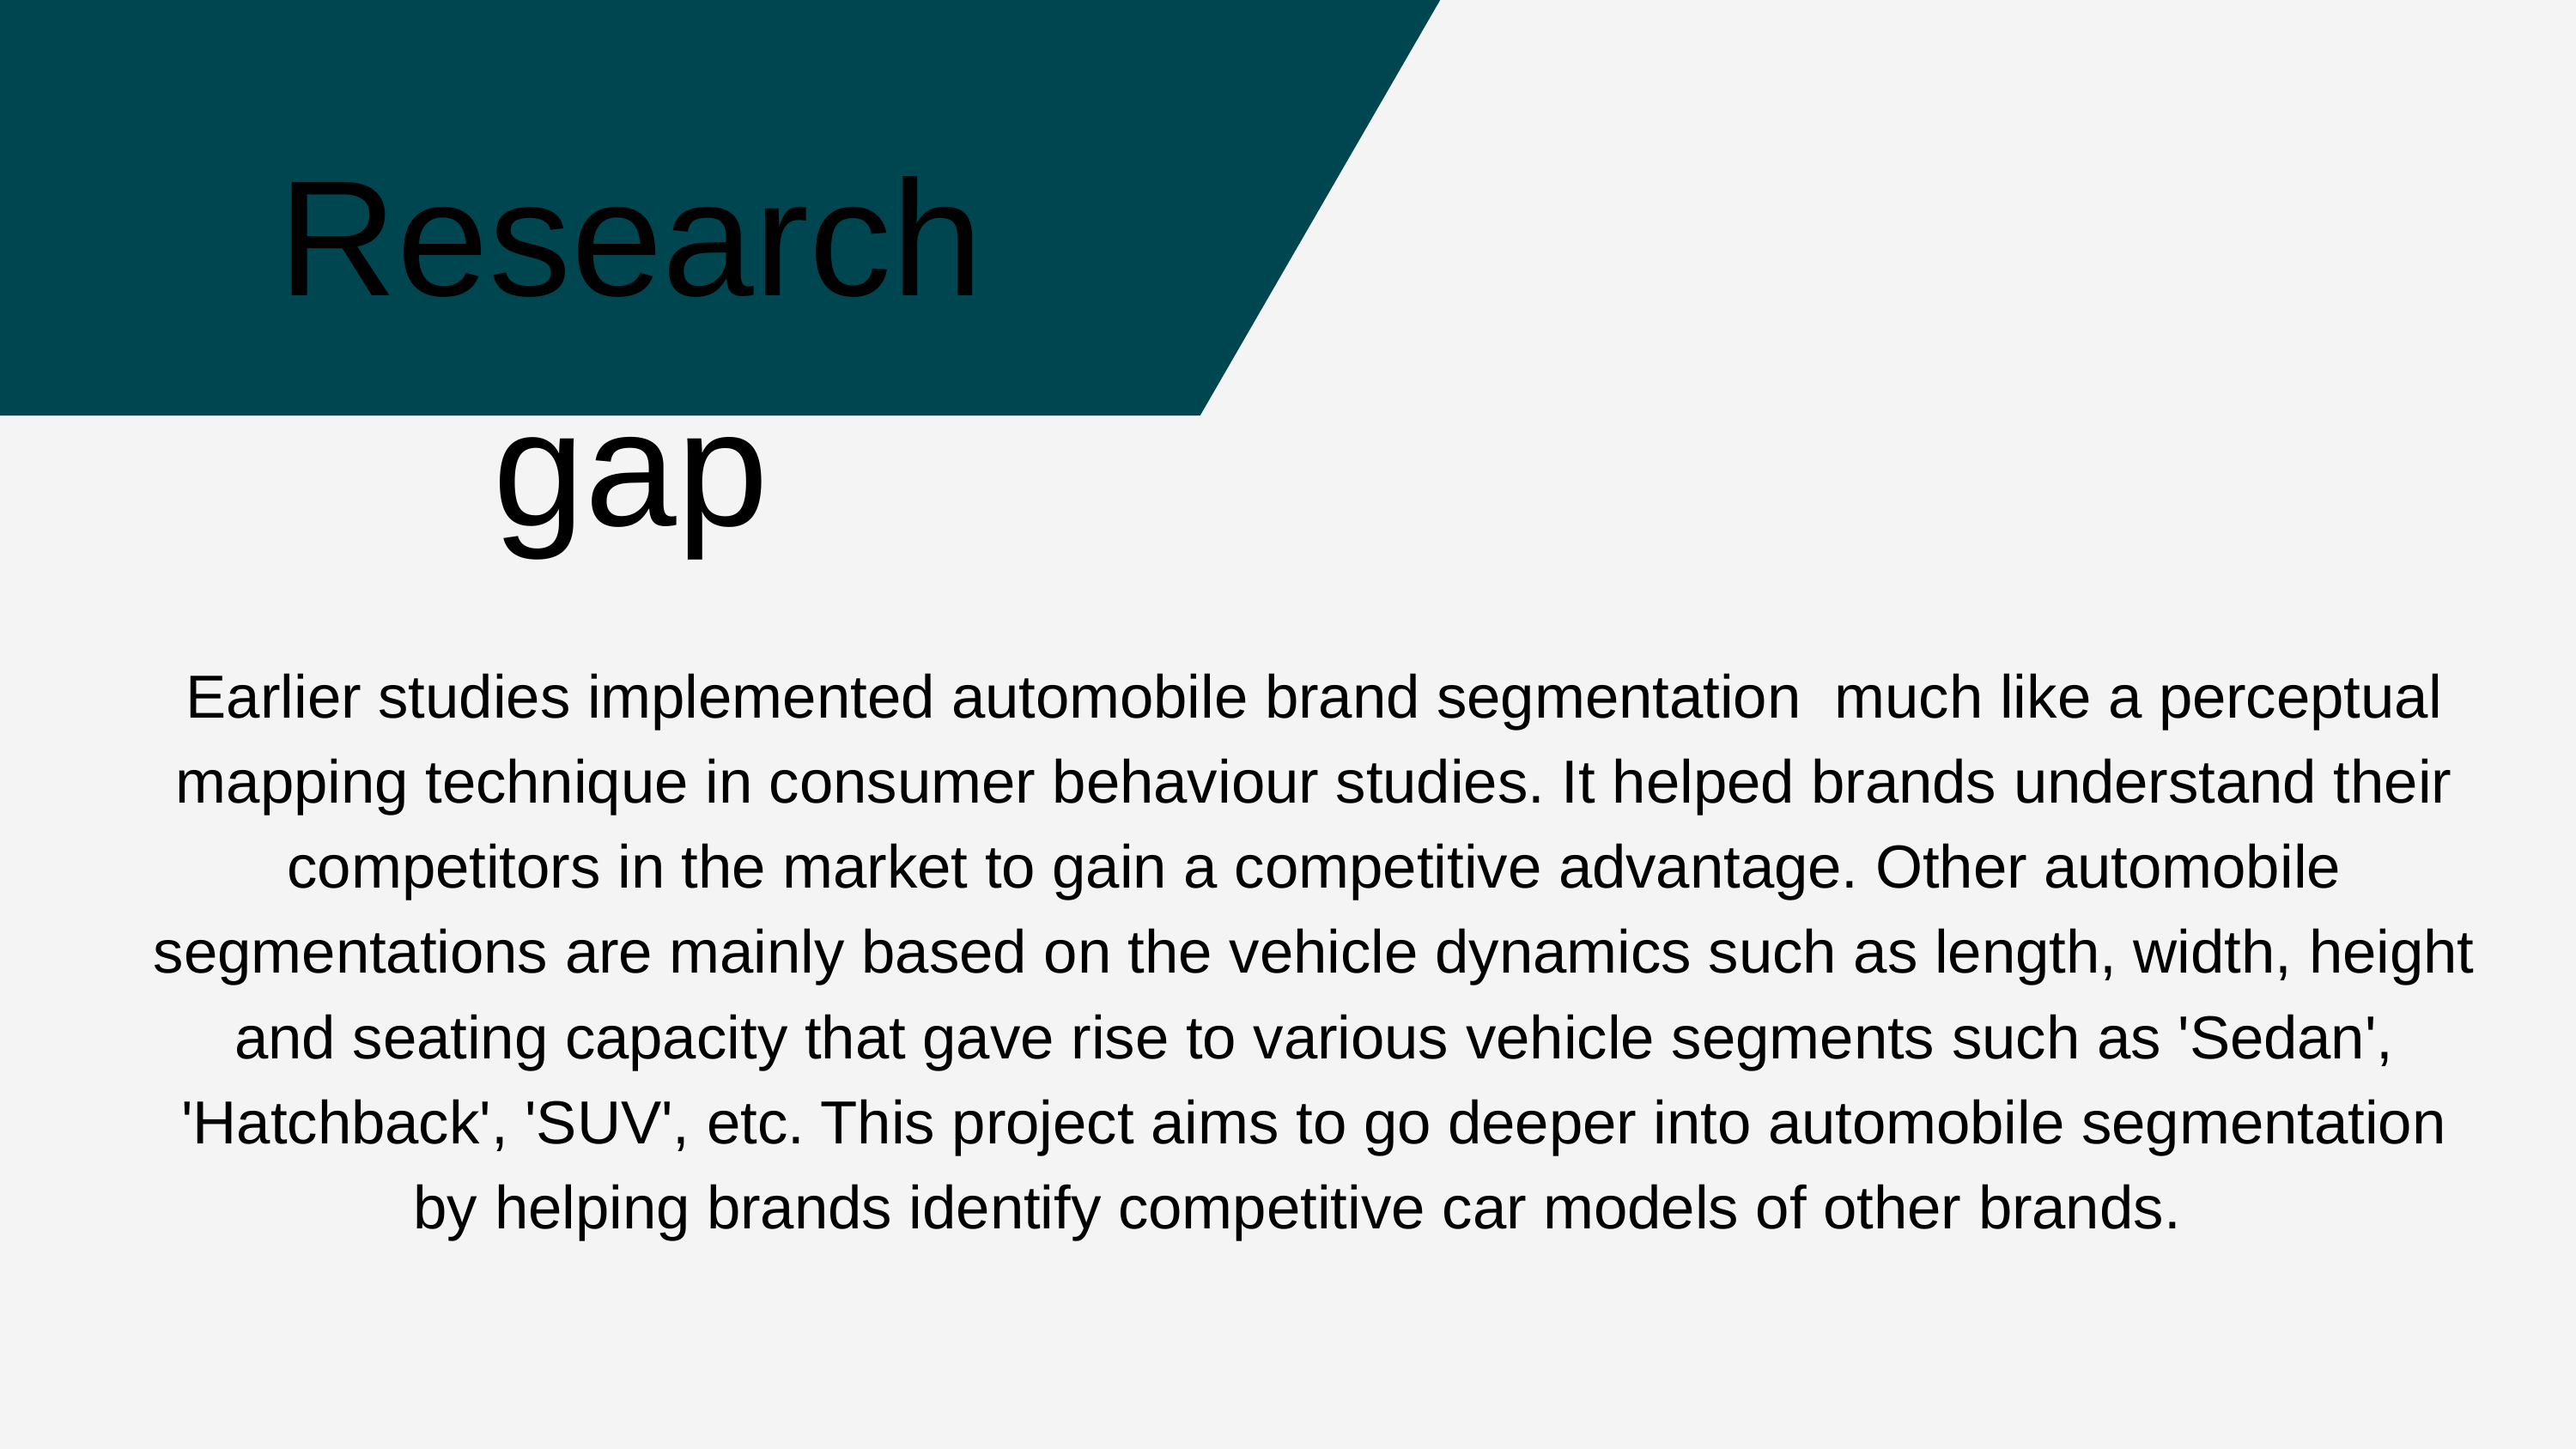

Research gap
Earlier studies implemented automobile brand segmentation  much like a perceptual mapping technique in consumer behaviour studies. It helped brands understand their competitors in the market to gain a competitive advantage. Other automobile segmentations are mainly based on the vehicle dynamics such as length, width, height and seating capacity that gave rise to various vehicle segments such as 'Sedan', 'Hatchback', 'SUV', etc. This project aims to go deeper into automobile segmentation by helping brands identify competitive car models of other brands.